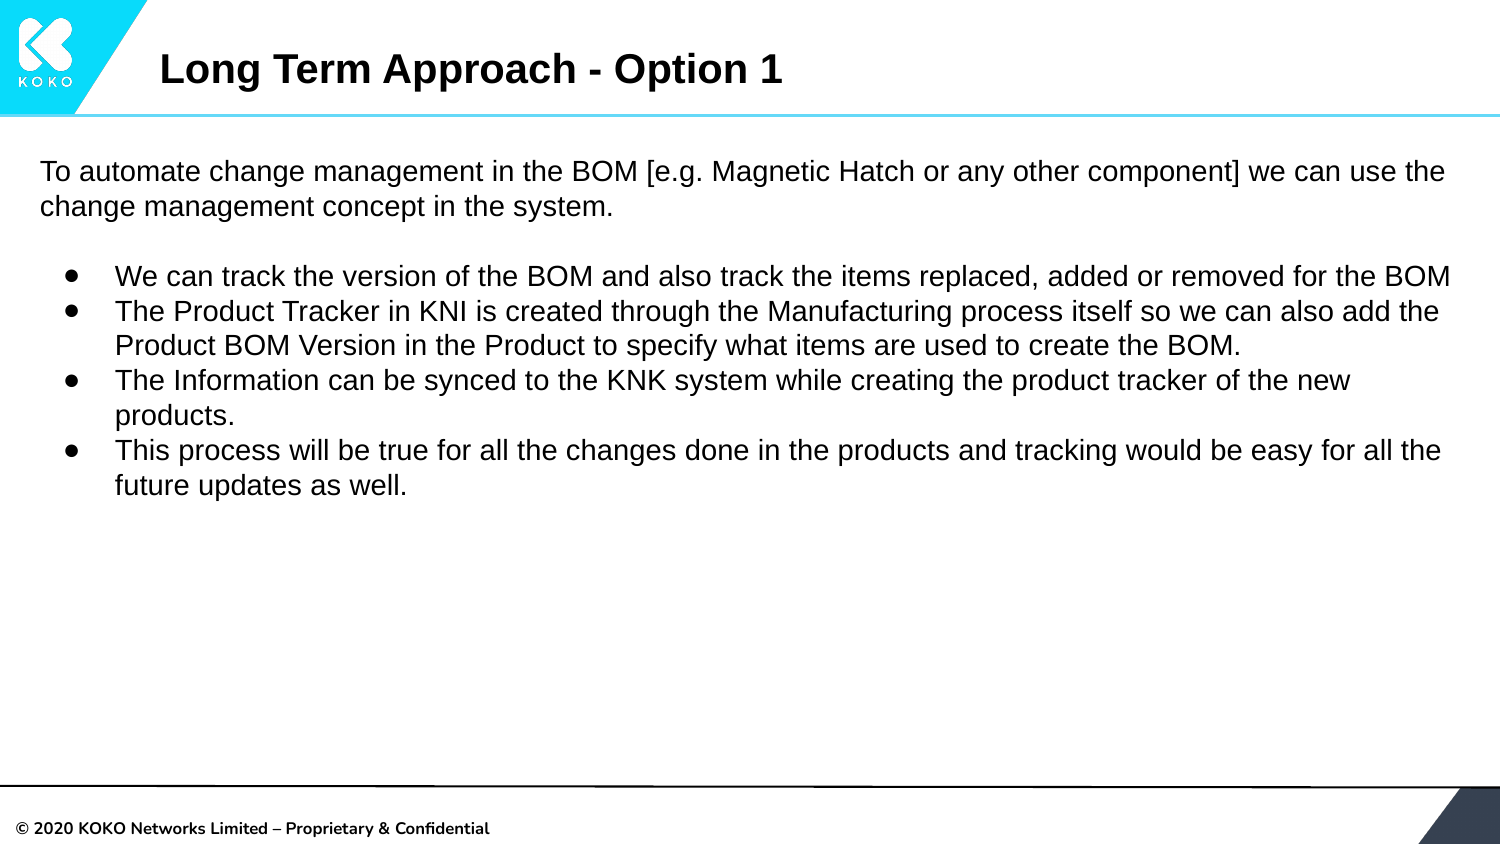

Long Term Approach - Option 1
To automate change management in the BOM [e.g. Magnetic Hatch or any other component] we can use the change management concept in the system.

We can track the version of the BOM and also track the items replaced, added or removed for the BOM
The Product Tracker in KNI is created through the Manufacturing process itself so we can also add the Product BOM Version in the Product to specify what items are used to create the BOM.
The Information can be synced to the KNK system while creating the product tracker of the new products.
This process will be true for all the changes done in the products and tracking would be easy for all the future updates as well.

8